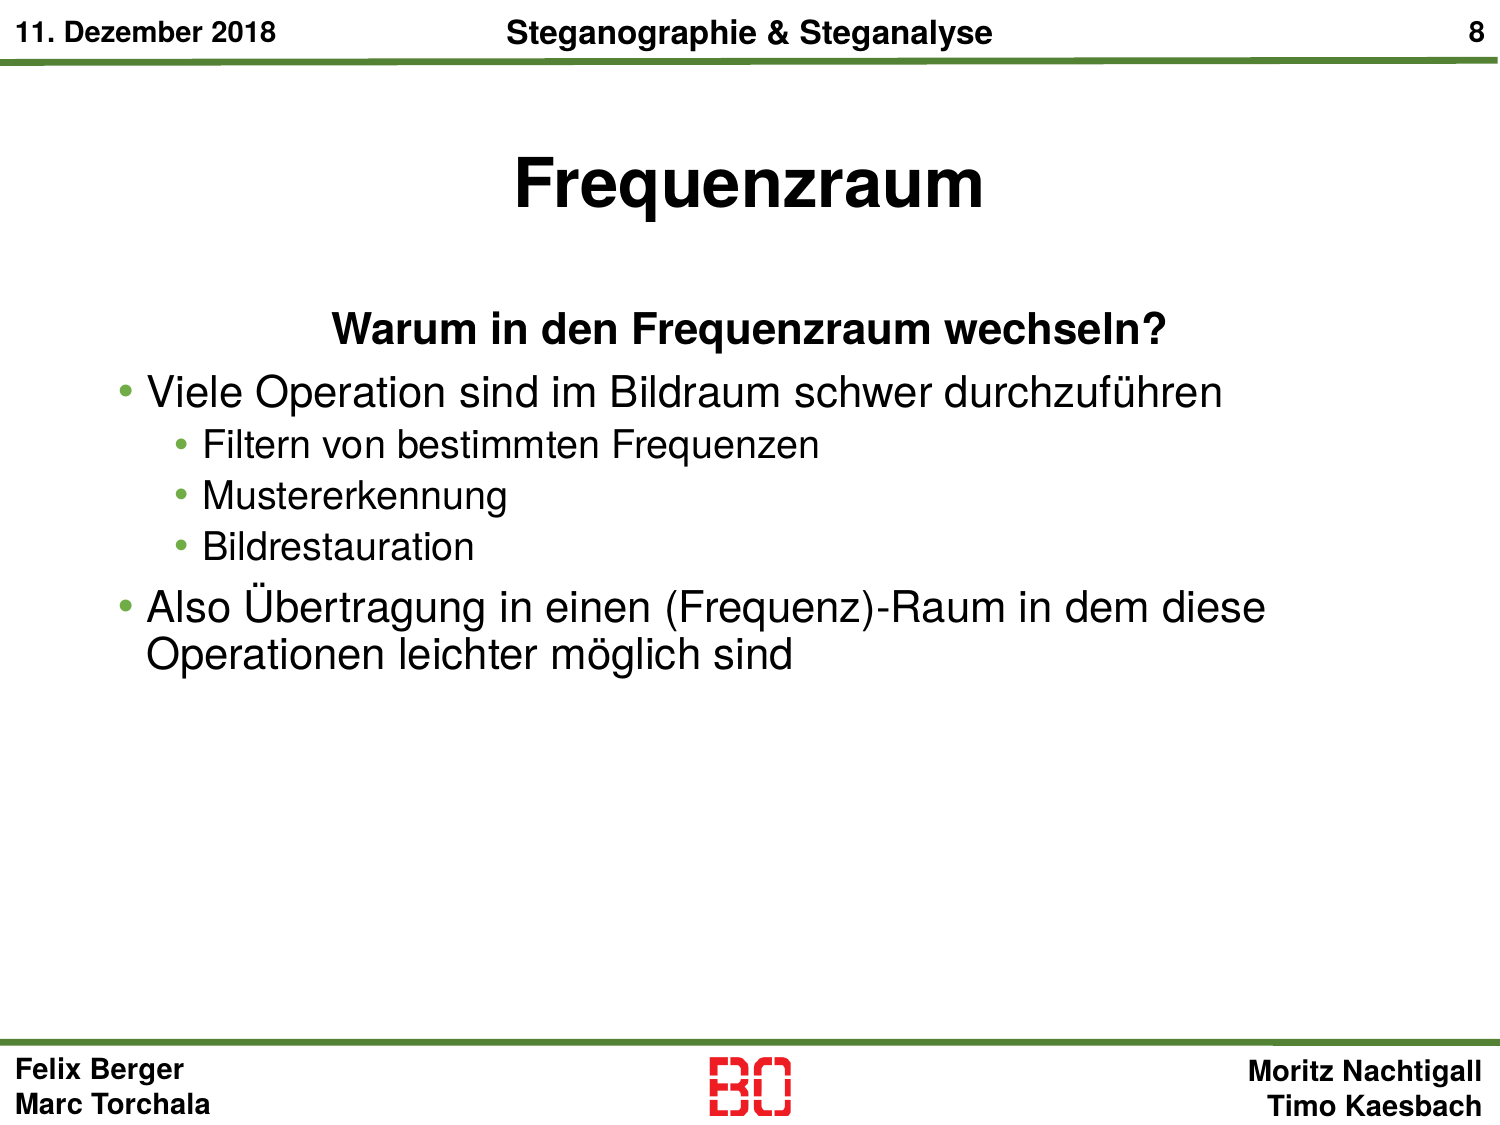

# Frequenzraum
Warum in den Frequenzraum wechseln?
Viele Operation sind im Bildraum schwer durchzuführen
Filtern von bestimmten Frequenzen
Mustererkennung
Bildrestauration
Also Übertragung in einen (Frequenz)-Raum in dem diese Operationen leichter möglich sind